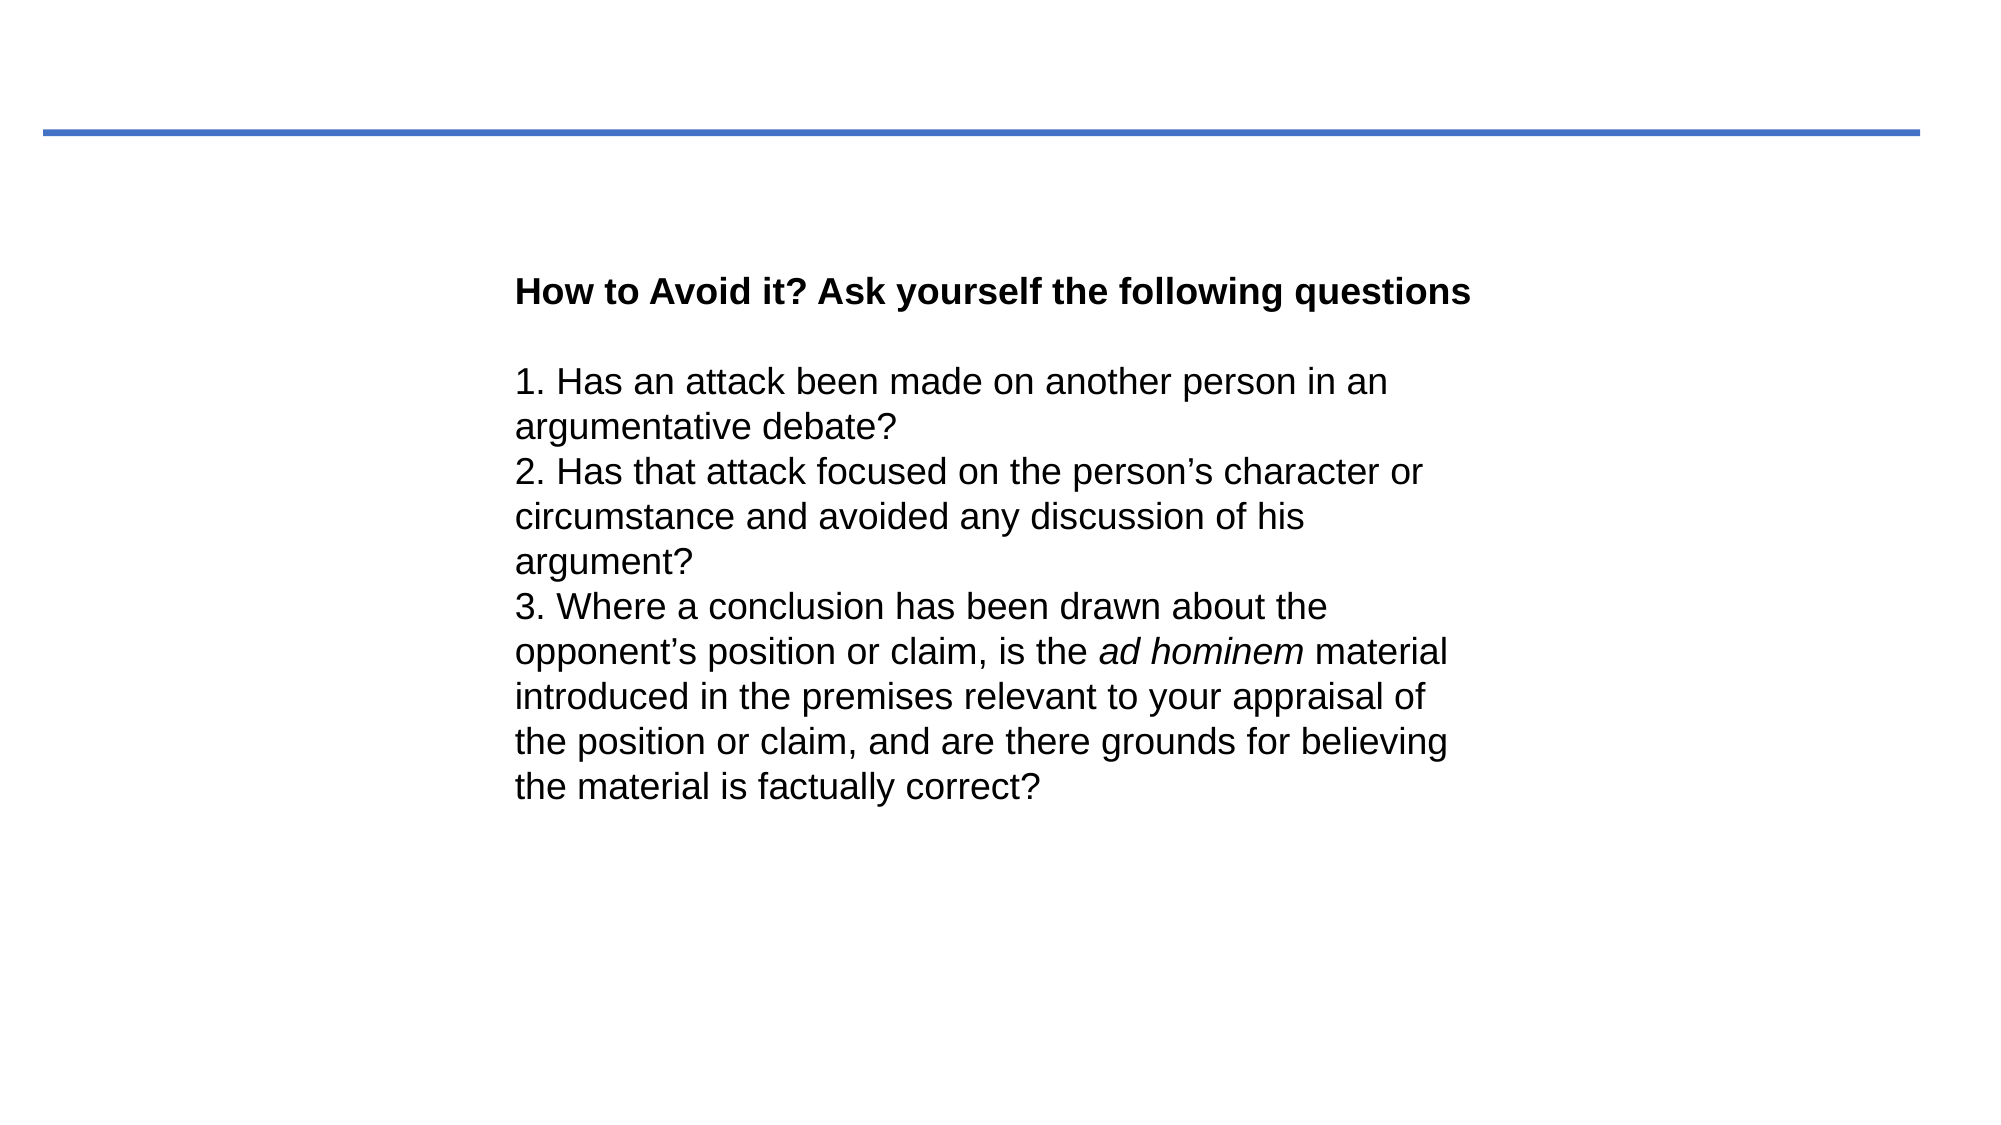

How to Avoid it? Ask yourself the following questions

1. Has an attack been made on another person in an argumentative debate?
2. Has that attack focused on the person’s character or circumstance and avoided any discussion of his argument?
3. Where a conclusion has been drawn about the opponent’s position or claim, is the ad hominem material introduced in the premises relevant to your appraisal of the position or claim, and are there grounds for believing the material is factually correct?